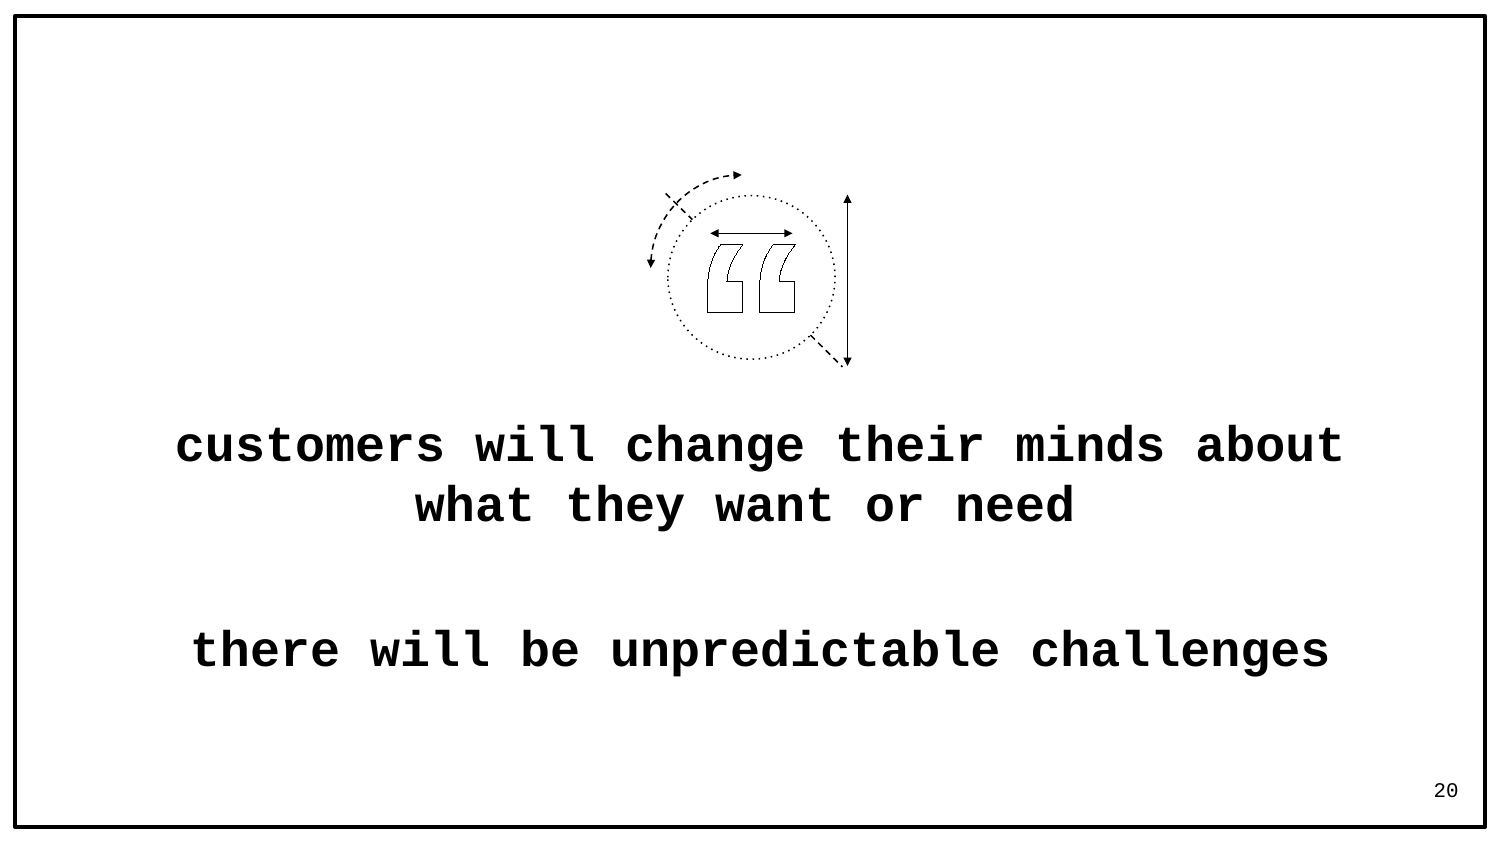

customers will change their minds about what they want or need

there will be unpredictable challenges
20